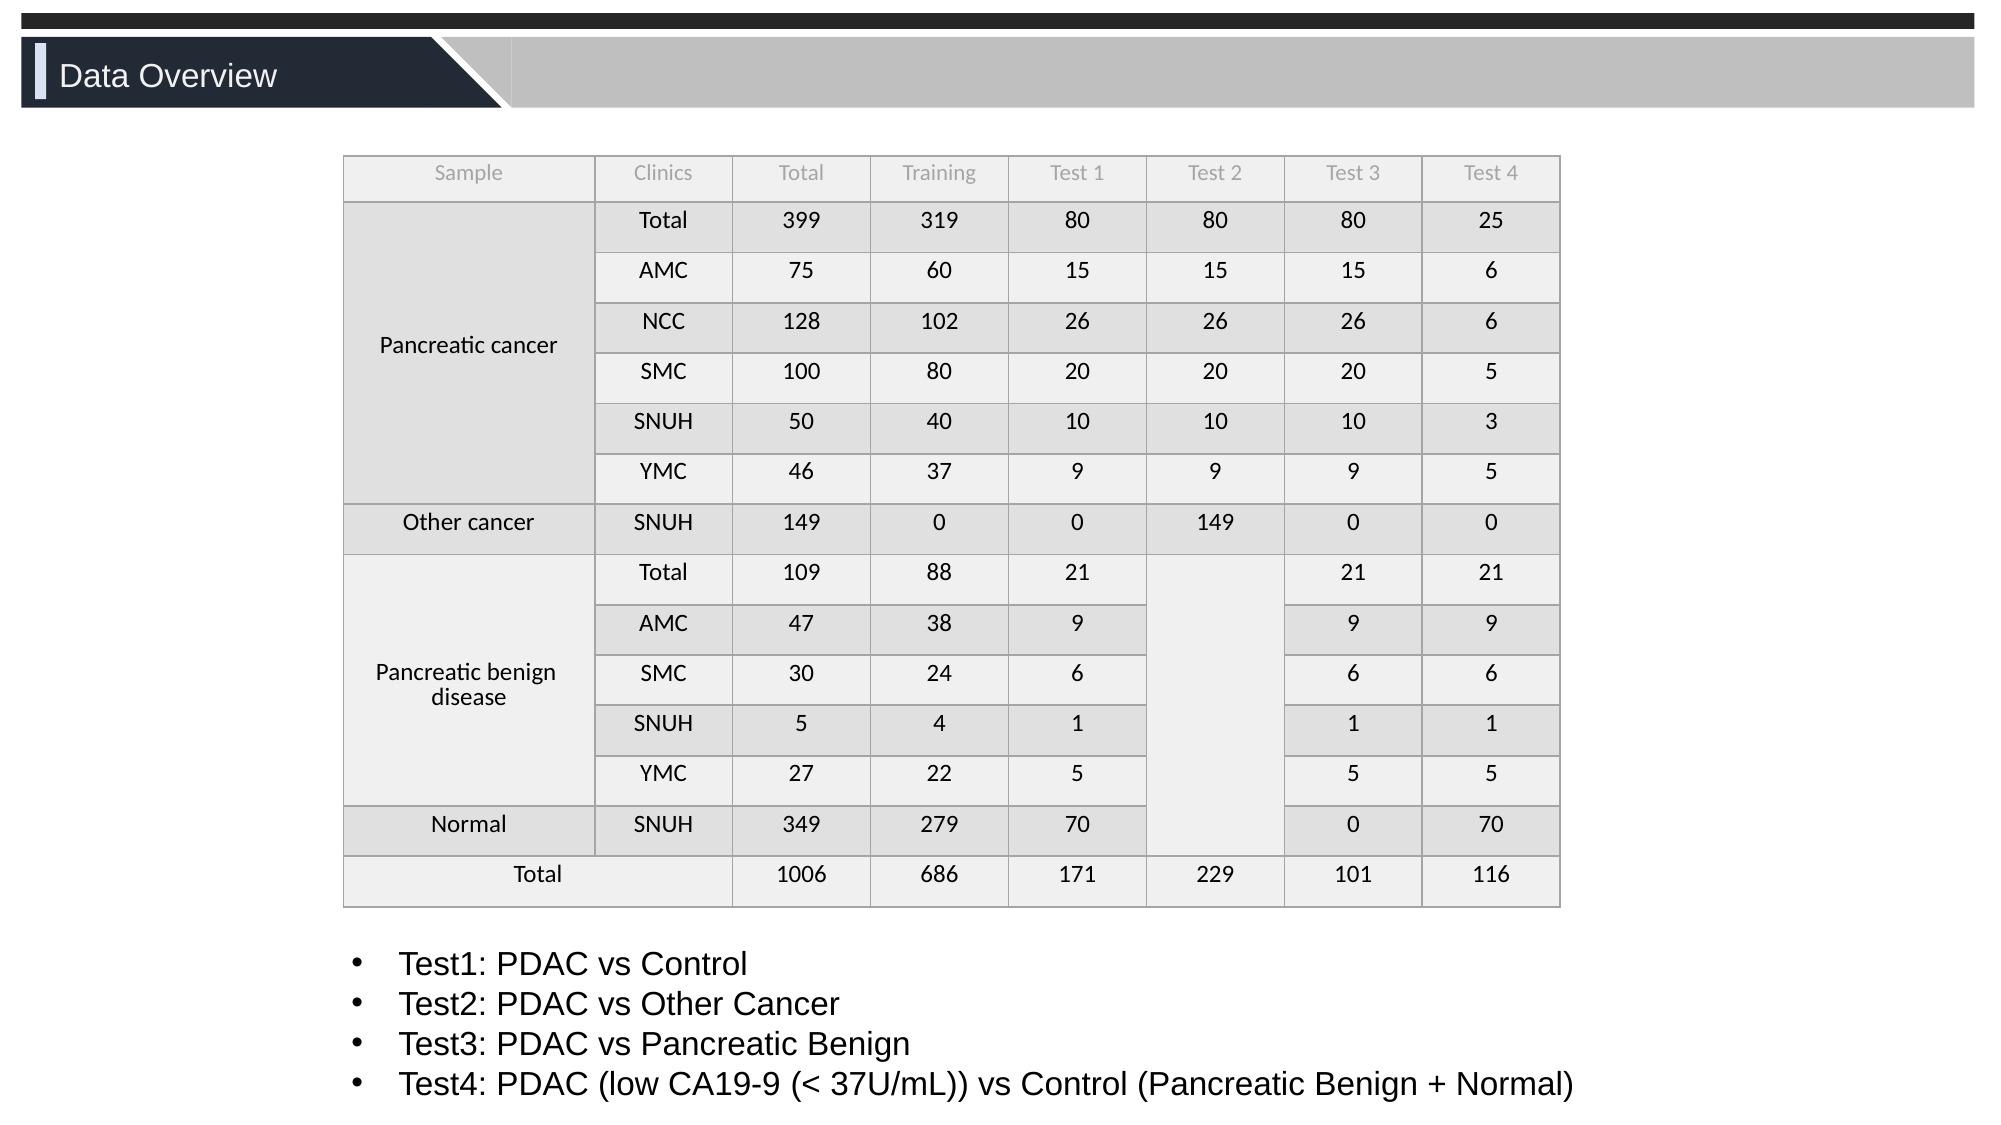

Data Overview
| Sample | Clinics | Total | Training | Test 1 | Test 2 | Test 3 | Test 4 |
| --- | --- | --- | --- | --- | --- | --- | --- |
| Pancreatic cancer | Total | 399 | 319 | 80 | 80 | 80 | 25 |
|  | AMC | 75 | 60 | 15 | 15 | 15 | 6 |
|  | NCC | 128 | 102 | 26 | 26 | 26 | 6 |
|  | SMC | 100 | 80 | 20 | 20 | 20 | 5 |
|  | SNUH | 50 | 40 | 10 | 10 | 10 | 3 |
|  | YMC | 46 | 37 | 9 | 9 | 9 | 5 |
| Other cancer | SNUH | 149 | 0 | 0 | 149 | 0 | 0 |
| Pancreatic benign disease | Total | 109 | 88 | 21 |  | 21 | 21 |
|  | AMC | 47 | 38 | 9 |  | 9 | 9 |
|  | SMC | 30 | 24 | 6 |  | 6 | 6 |
|  | SNUH | 5 | 4 | 1 |  | 1 | 1 |
|  | YMC | 27 | 22 | 5 |  | 5 | 5 |
| Normal | SNUH | 349 | 279 | 70 |  | 0 | 70 |
| Total |  | 1006 | 686 | 171 | 229 | 101 | 116 |
Test1: PDAC vs Control
Test2: PDAC vs Other Cancer
Test3: PDAC vs Pancreatic Benign
Test4: PDAC (low CA19-9 (< 37U/mL)) vs Control (Pancreatic Benign + Normal)